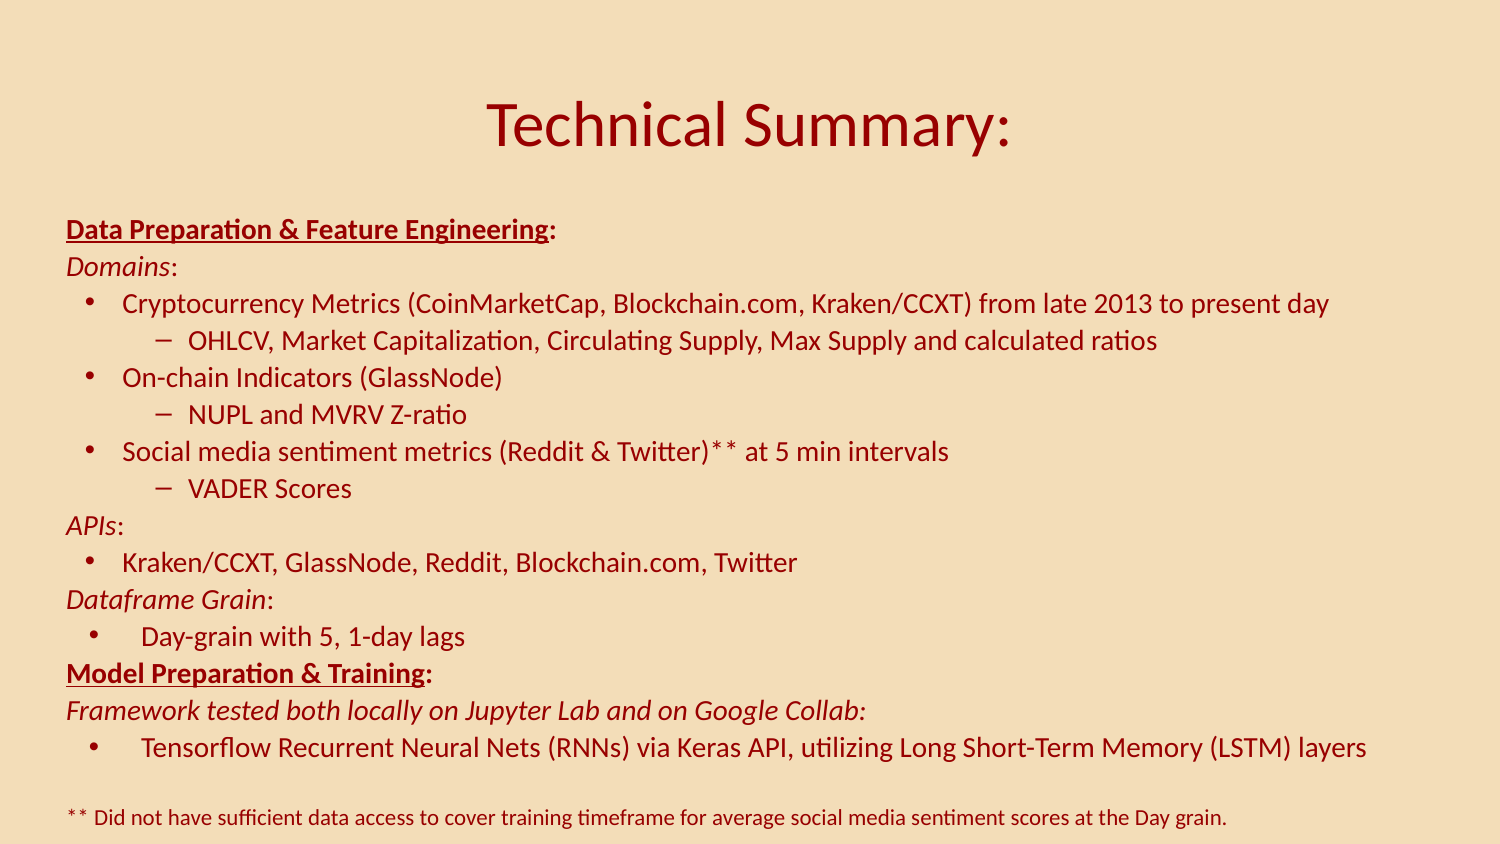

# Technical Summary:
Data Preparation & Feature Engineering:
Domains:
Cryptocurrency Metrics (CoinMarketCap, Blockchain.com, Kraken/CCXT) from late 2013 to present day
OHLCV, Market Capitalization, Circulating Supply, Max Supply and calculated ratios
On-chain Indicators (GlassNode)
NUPL and MVRV Z-ratio
Social media sentiment metrics (Reddit & Twitter)** at 5 min intervals
VADER Scores
APIs:
Kraken/CCXT, GlassNode, Reddit, Blockchain.com, Twitter
Dataframe Grain:
Day-grain with 5, 1-day lags
Model Preparation & Training:
Framework tested both locally on Jupyter Lab and on Google Collab:
Tensorflow Recurrent Neural Nets (RNNs) via Keras API, utilizing Long Short-Term Memory (LSTM) layers

** Did not have sufficient data access to cover training timeframe for average social media sentiment scores at the Day grain.